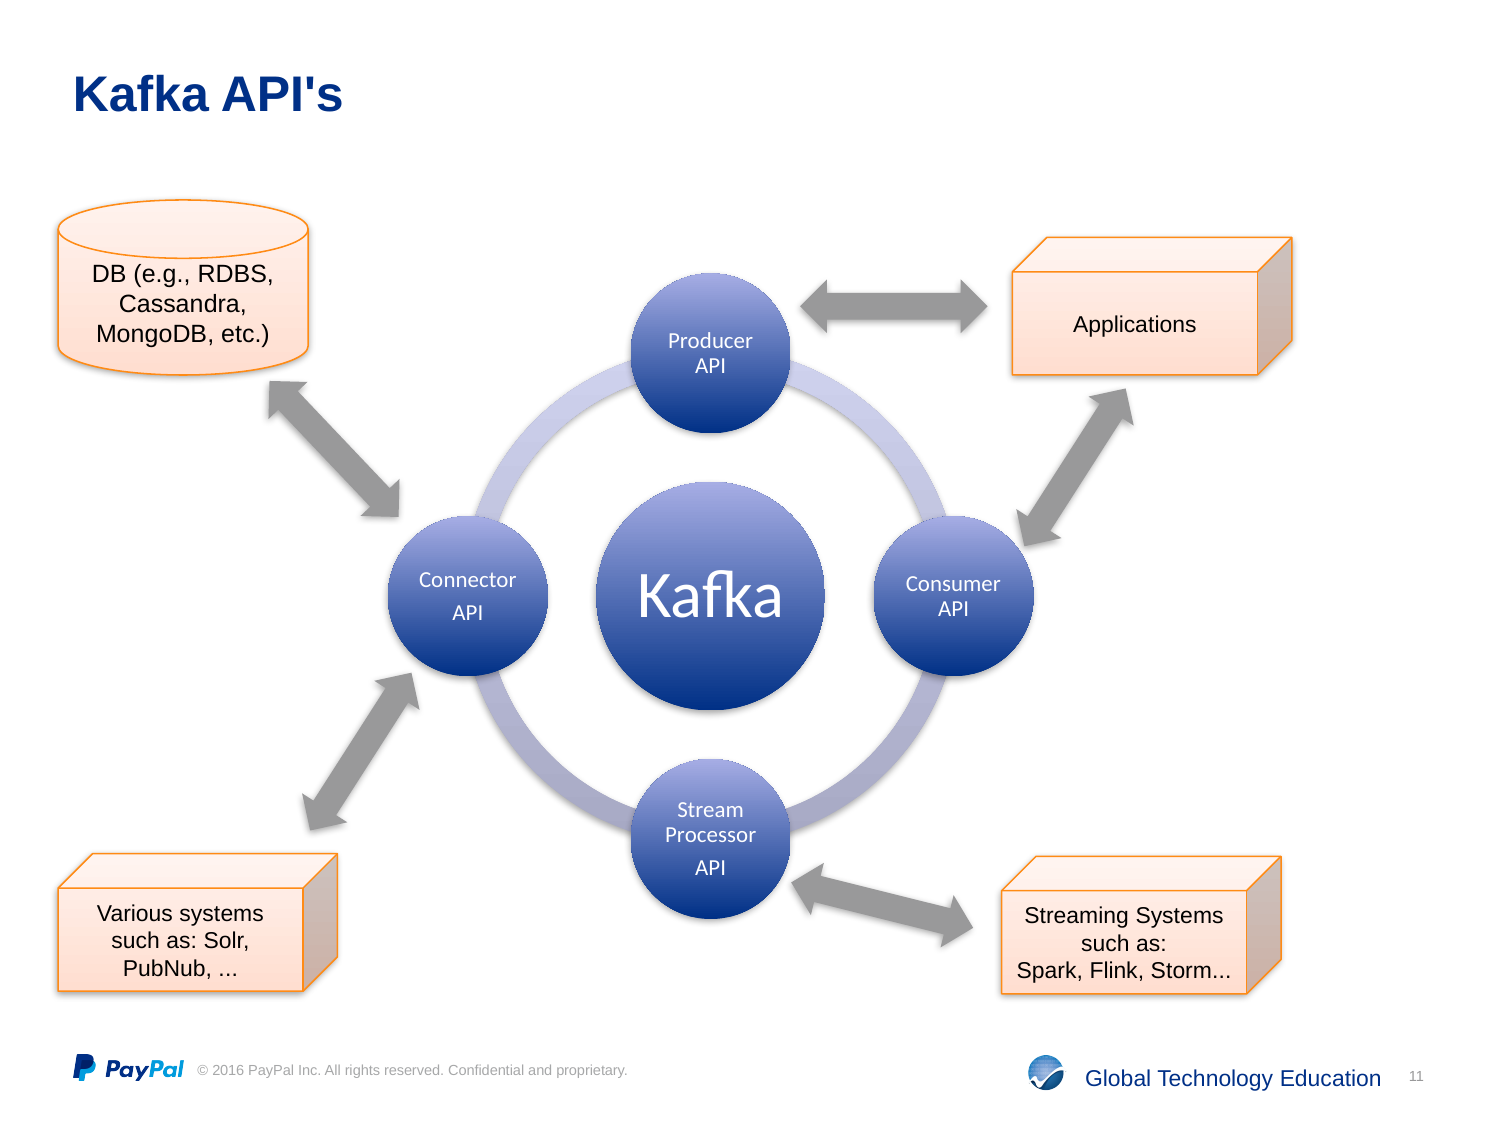

# Kafka API's
DB (e.g., RDBS, Cassandra, MongoDB, etc.)
Applications
Kafka
Producer
API
Consumer
API
Stream
Processor
API
Connector
API

Various systems such as: Solr, PubNub, ...
Streaming Systems such as:
Spark, Flink, Storm...

11